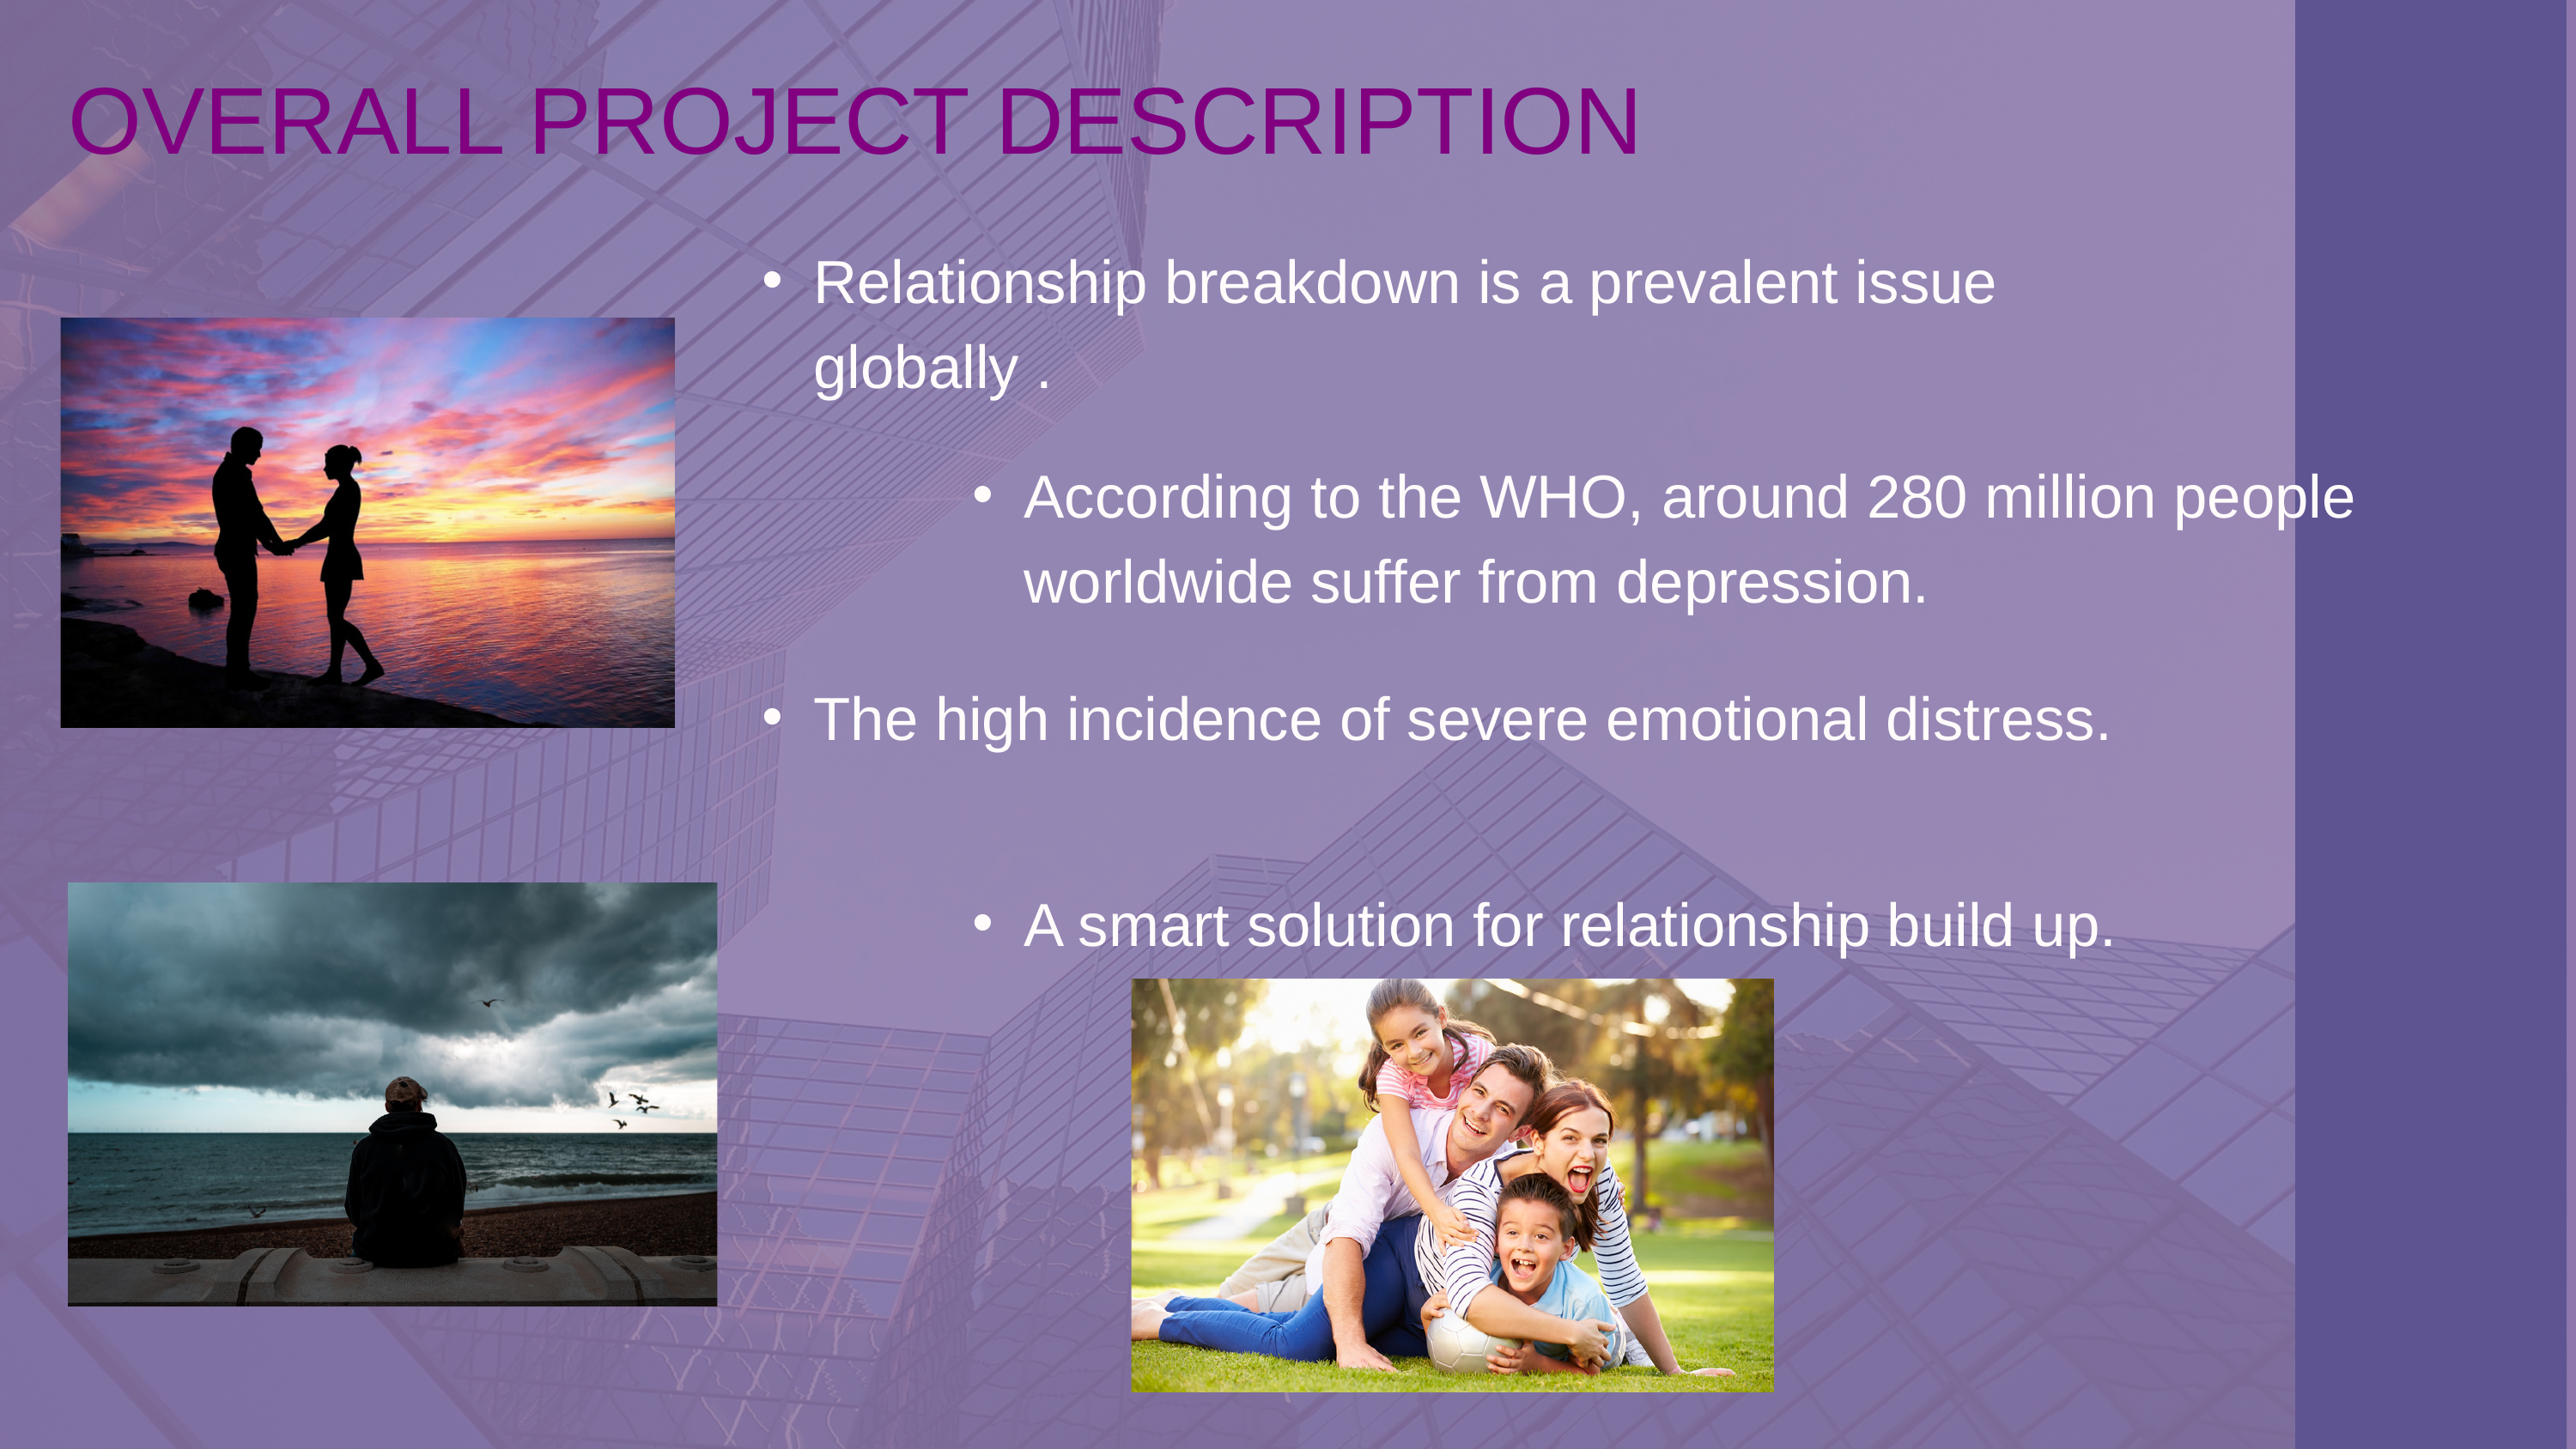

OVERALL PROJECT DESCRIPTION
Relationship breakdown is a prevalent issue globally .

According to the WHO, around 280 million people worldwide suffer from depression.

The high incidence of severe emotional distress.
A smart solution for relationship build up.